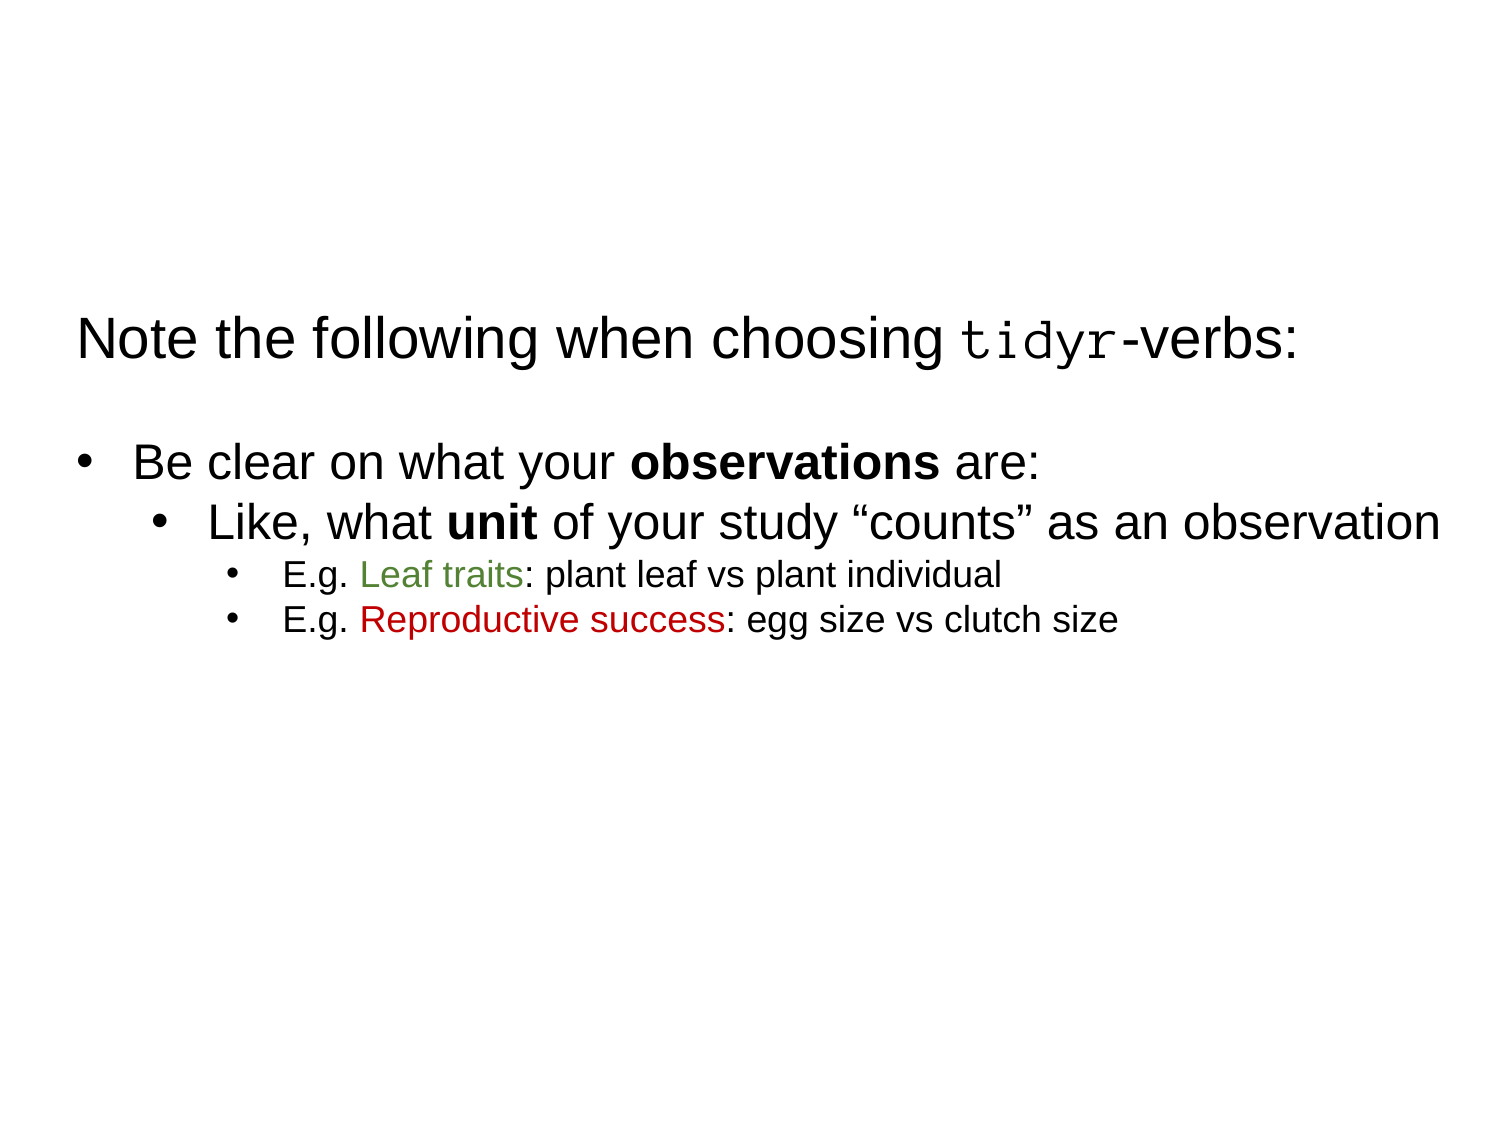

Note the following when choosing tidyr-verbs:

Be clear on what your observations are:
Like, what unit of your study “counts” as an observation
E.g. Leaf traits: plant leaf vs plant individual
E.g. Reproductive success: egg size vs clutch size